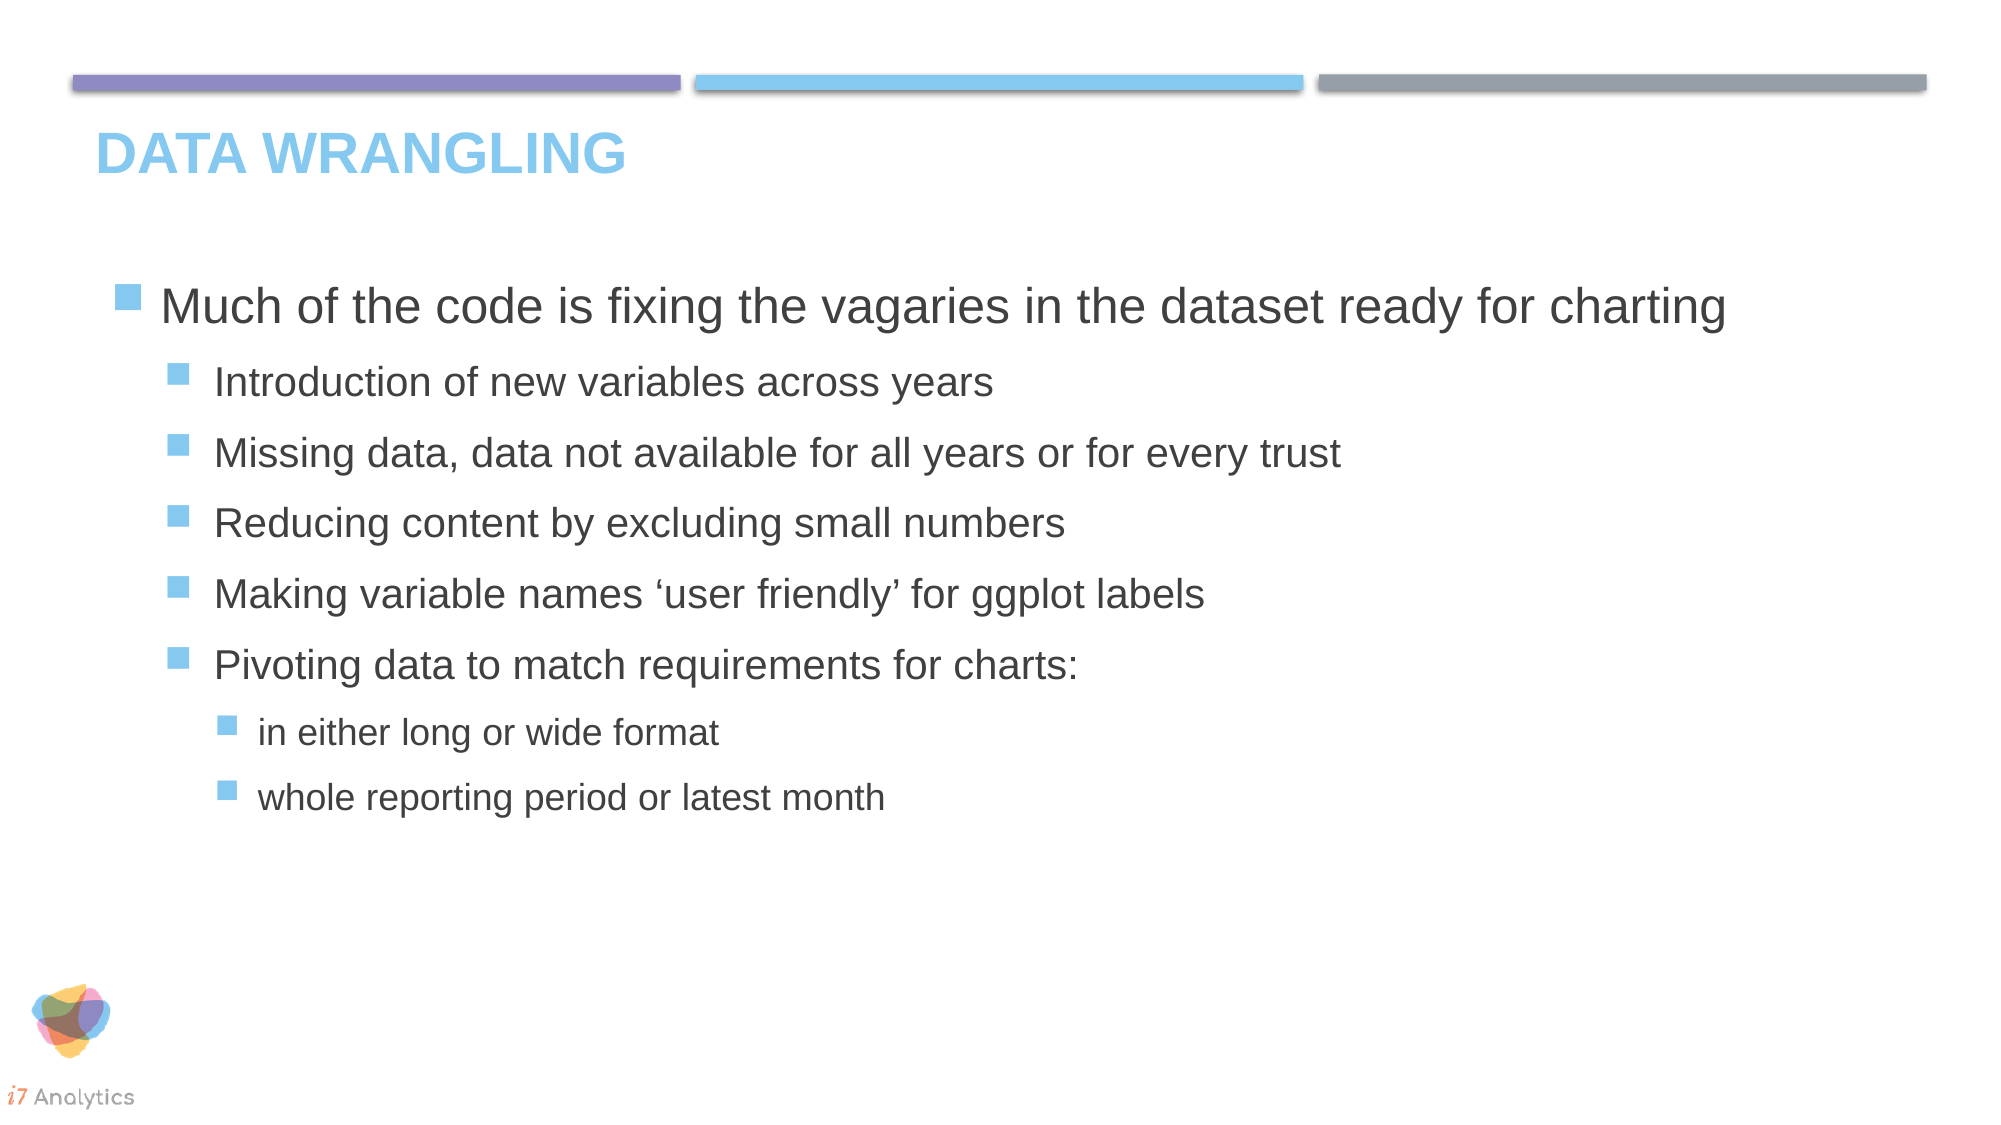

# Data Wrangling
Much of the code is fixing the vagaries in the dataset ready for charting
Introduction of new variables across years
Missing data, data not available for all years or for every trust
Reducing content by excluding small numbers
Making variable names ‘user friendly’ for ggplot labels
Pivoting data to match requirements for charts:
in either long or wide format
whole reporting period or latest month